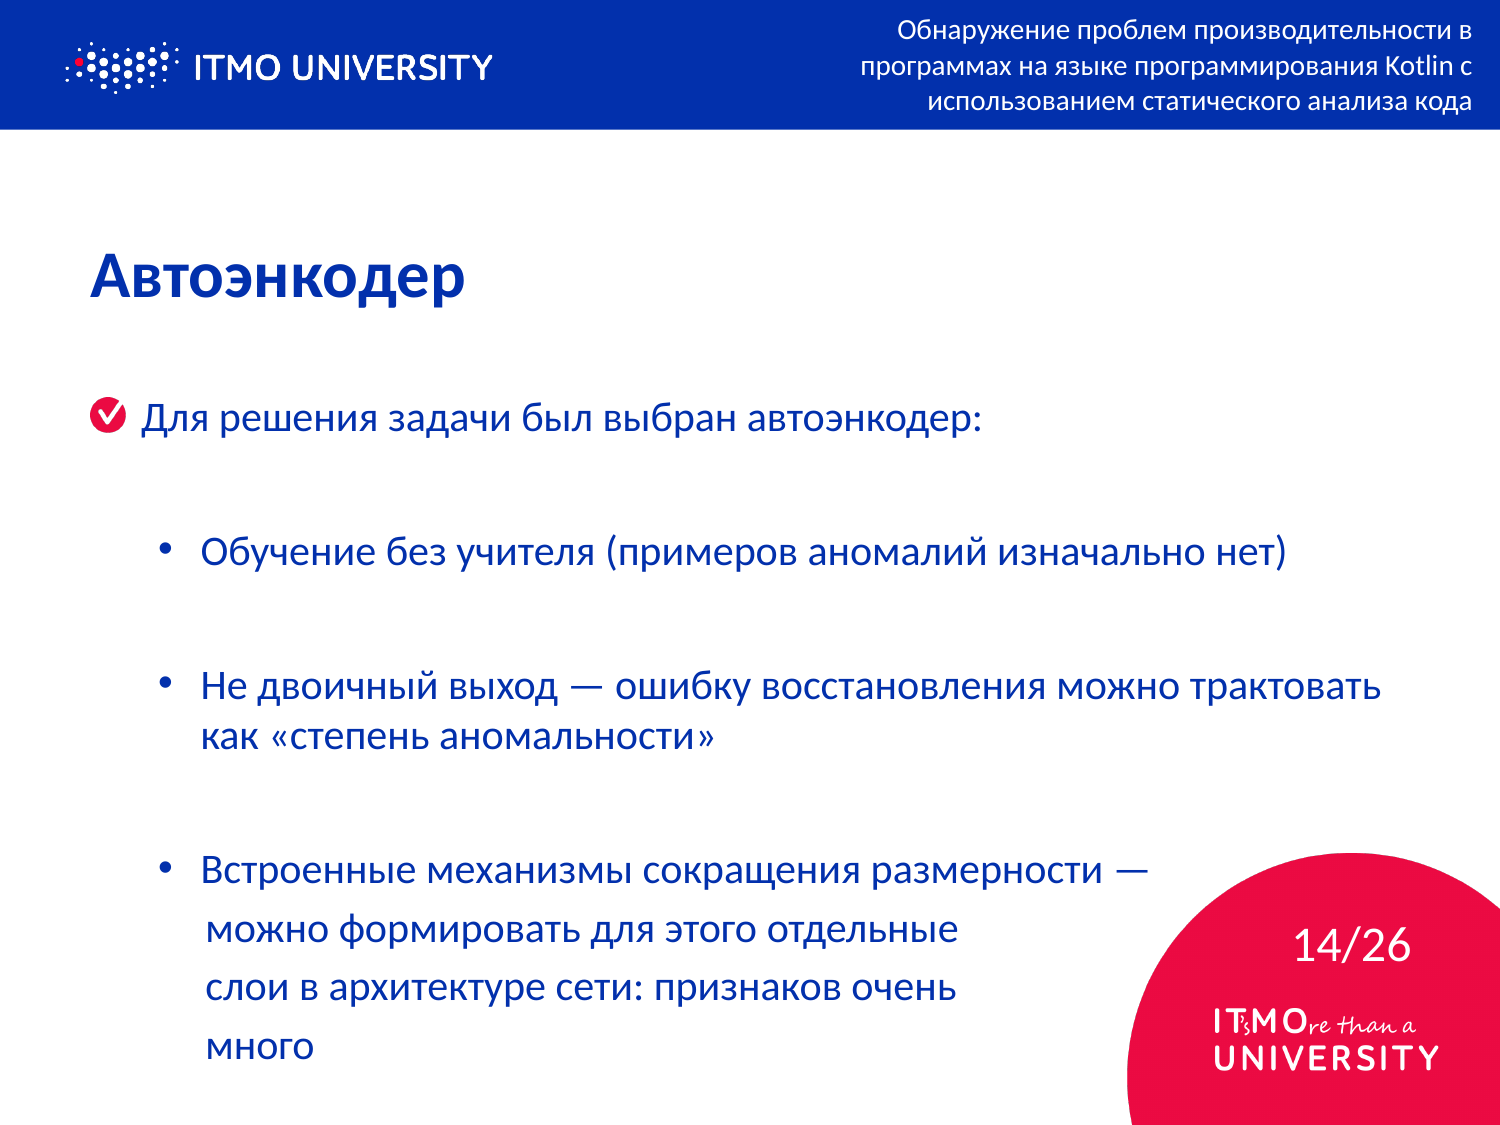

Обнаружение проблем производительности в программах на языке программирования Kotlin с использованием статического анализа кода
# Автоэнкодер
Для решения задачи был выбран автоэнкодер:

Обучение без учителя (примеров аномалий изначально нет)

Не двоичный выход — ошибку восстановления можно трактовать как «степень аномальности»

Встроенные механизмы сокращения размерности —
     можно формировать для этого отдельные
     слои в архитектуре сети: признаков очень
     много

14/26